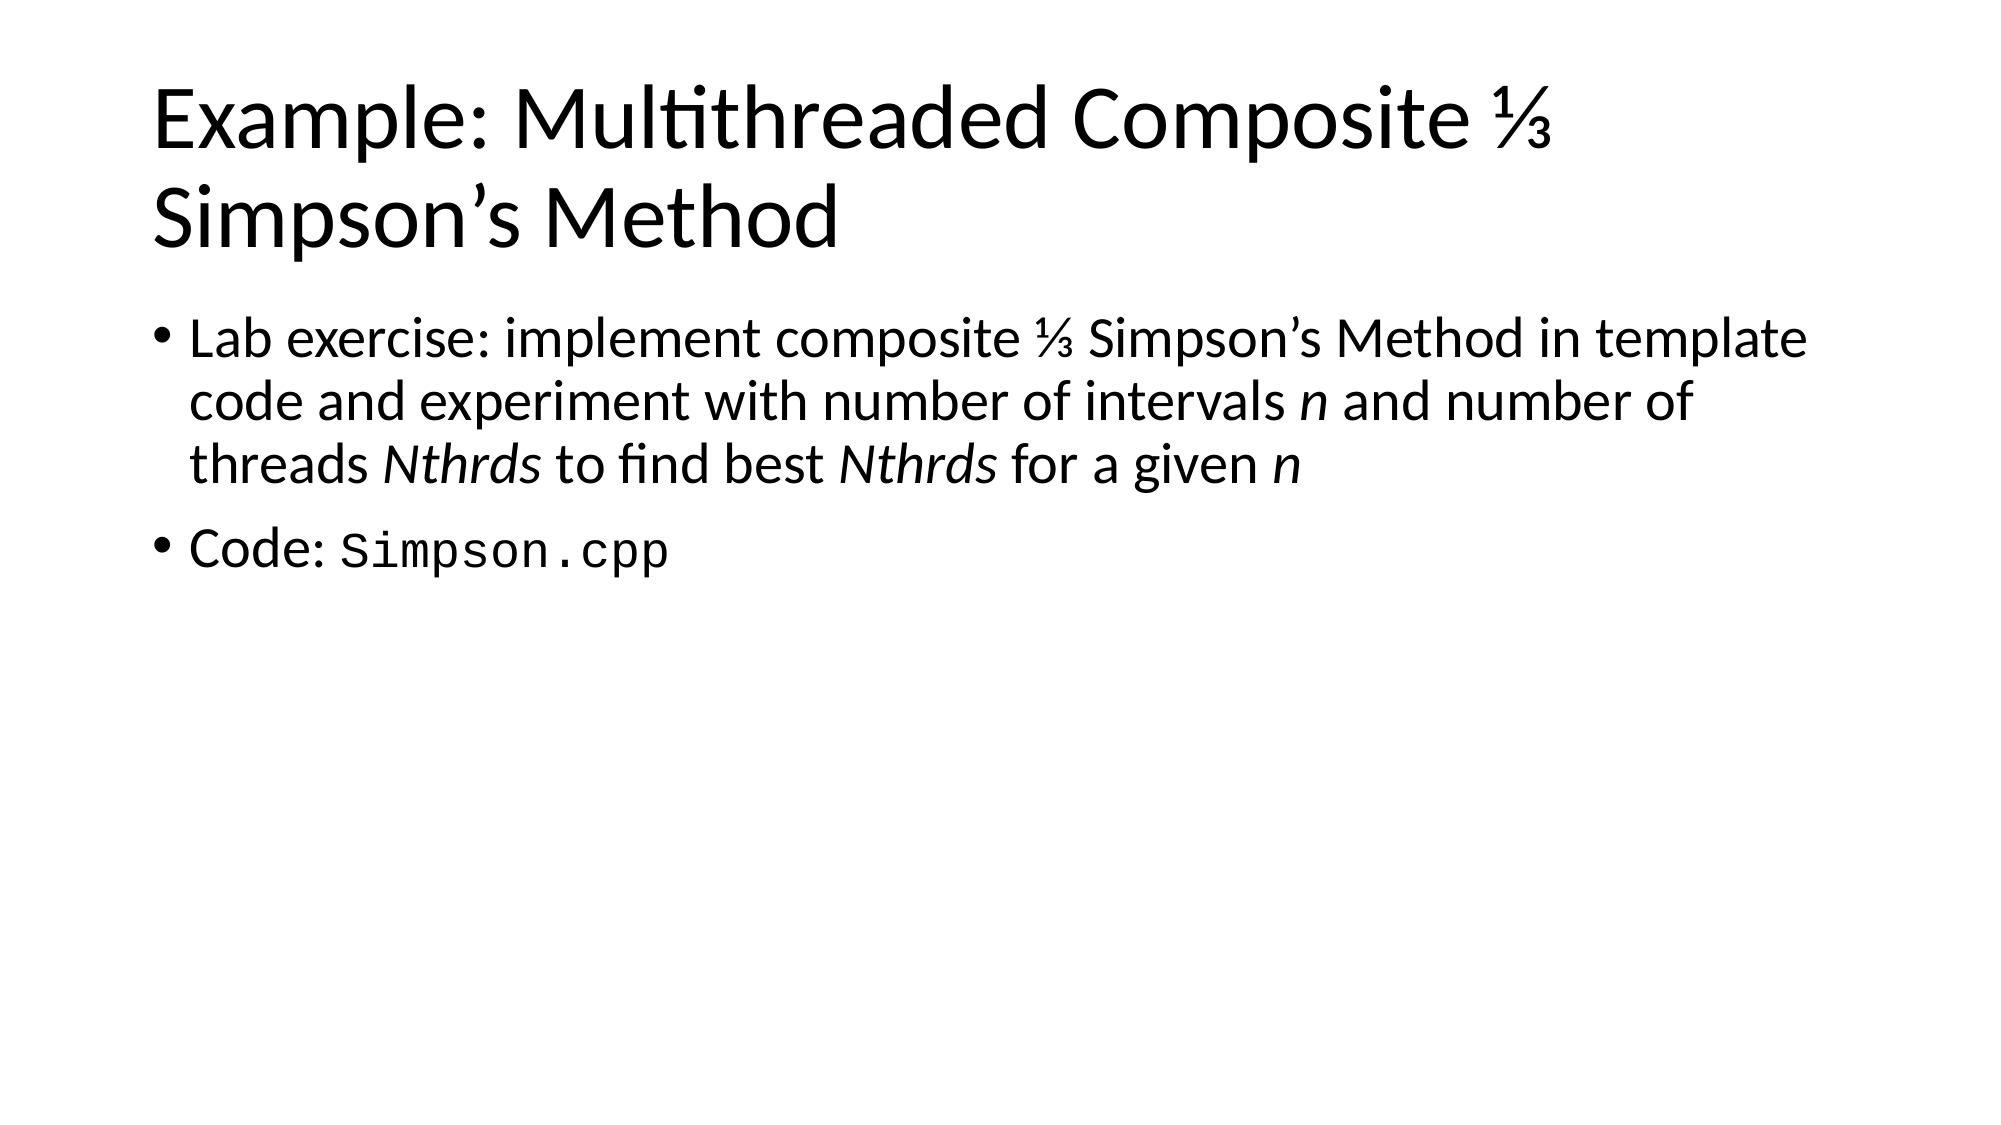

# Example: Multithreaded Composite ⅓ Simpson’s Method
Lab exercise: implement composite ⅓ Simpson’s Method in template code and experiment with number of intervals n and number of threads Nthrds to find best Nthrds for a given n
Code: Simpson.cpp